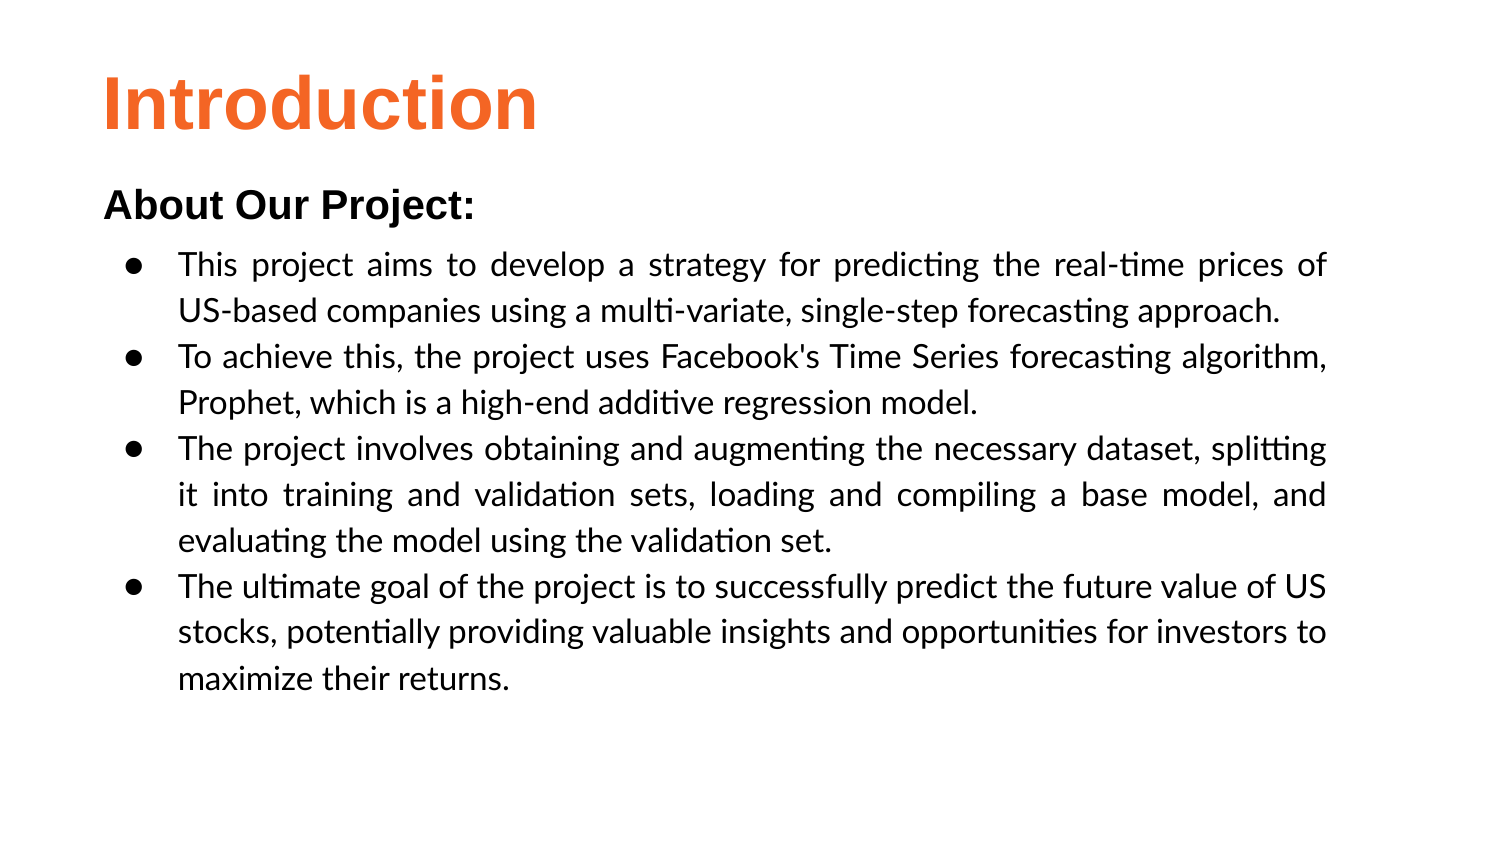

Introduction
About Our Project:
This project aims to develop a strategy for predicting the real-time prices of US-based companies using a multi-variate, single-step forecasting approach.
To achieve this, the project uses Facebook's Time Series forecasting algorithm, Prophet, which is a high-end additive regression model.
The project involves obtaining and augmenting the necessary dataset, splitting it into training and validation sets, loading and compiling a base model, and evaluating the model using the validation set.
The ultimate goal of the project is to successfully predict the future value of US stocks, potentially providing valuable insights and opportunities for investors to maximize their returns.